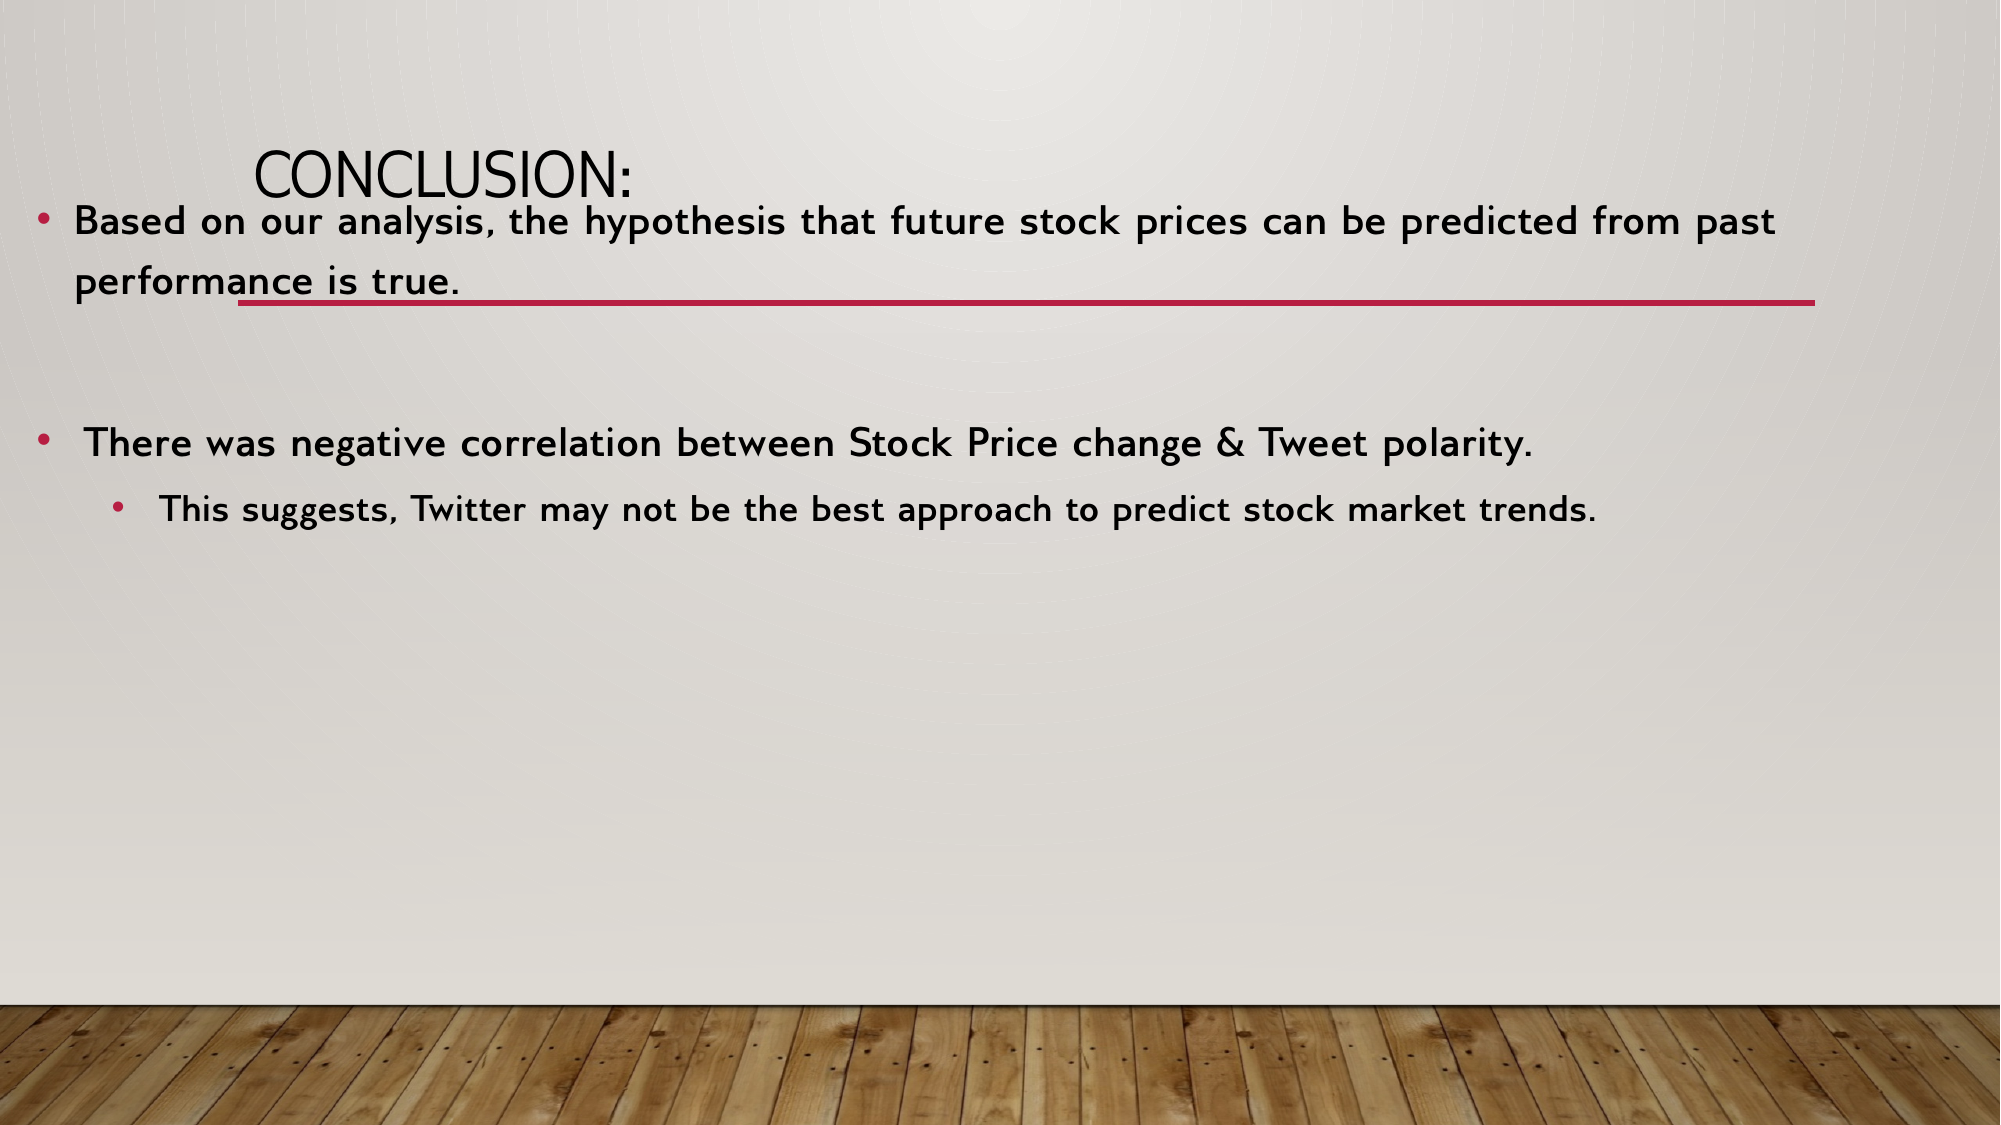

# Conclusion:
Based on our analysis, the hypothesis that future stock prices can be predicted from past performance is true.

There was negative correlation between Stock Price change & Tweet polarity.
This suggests, Twitter may not be the best approach to predict stock market trends.